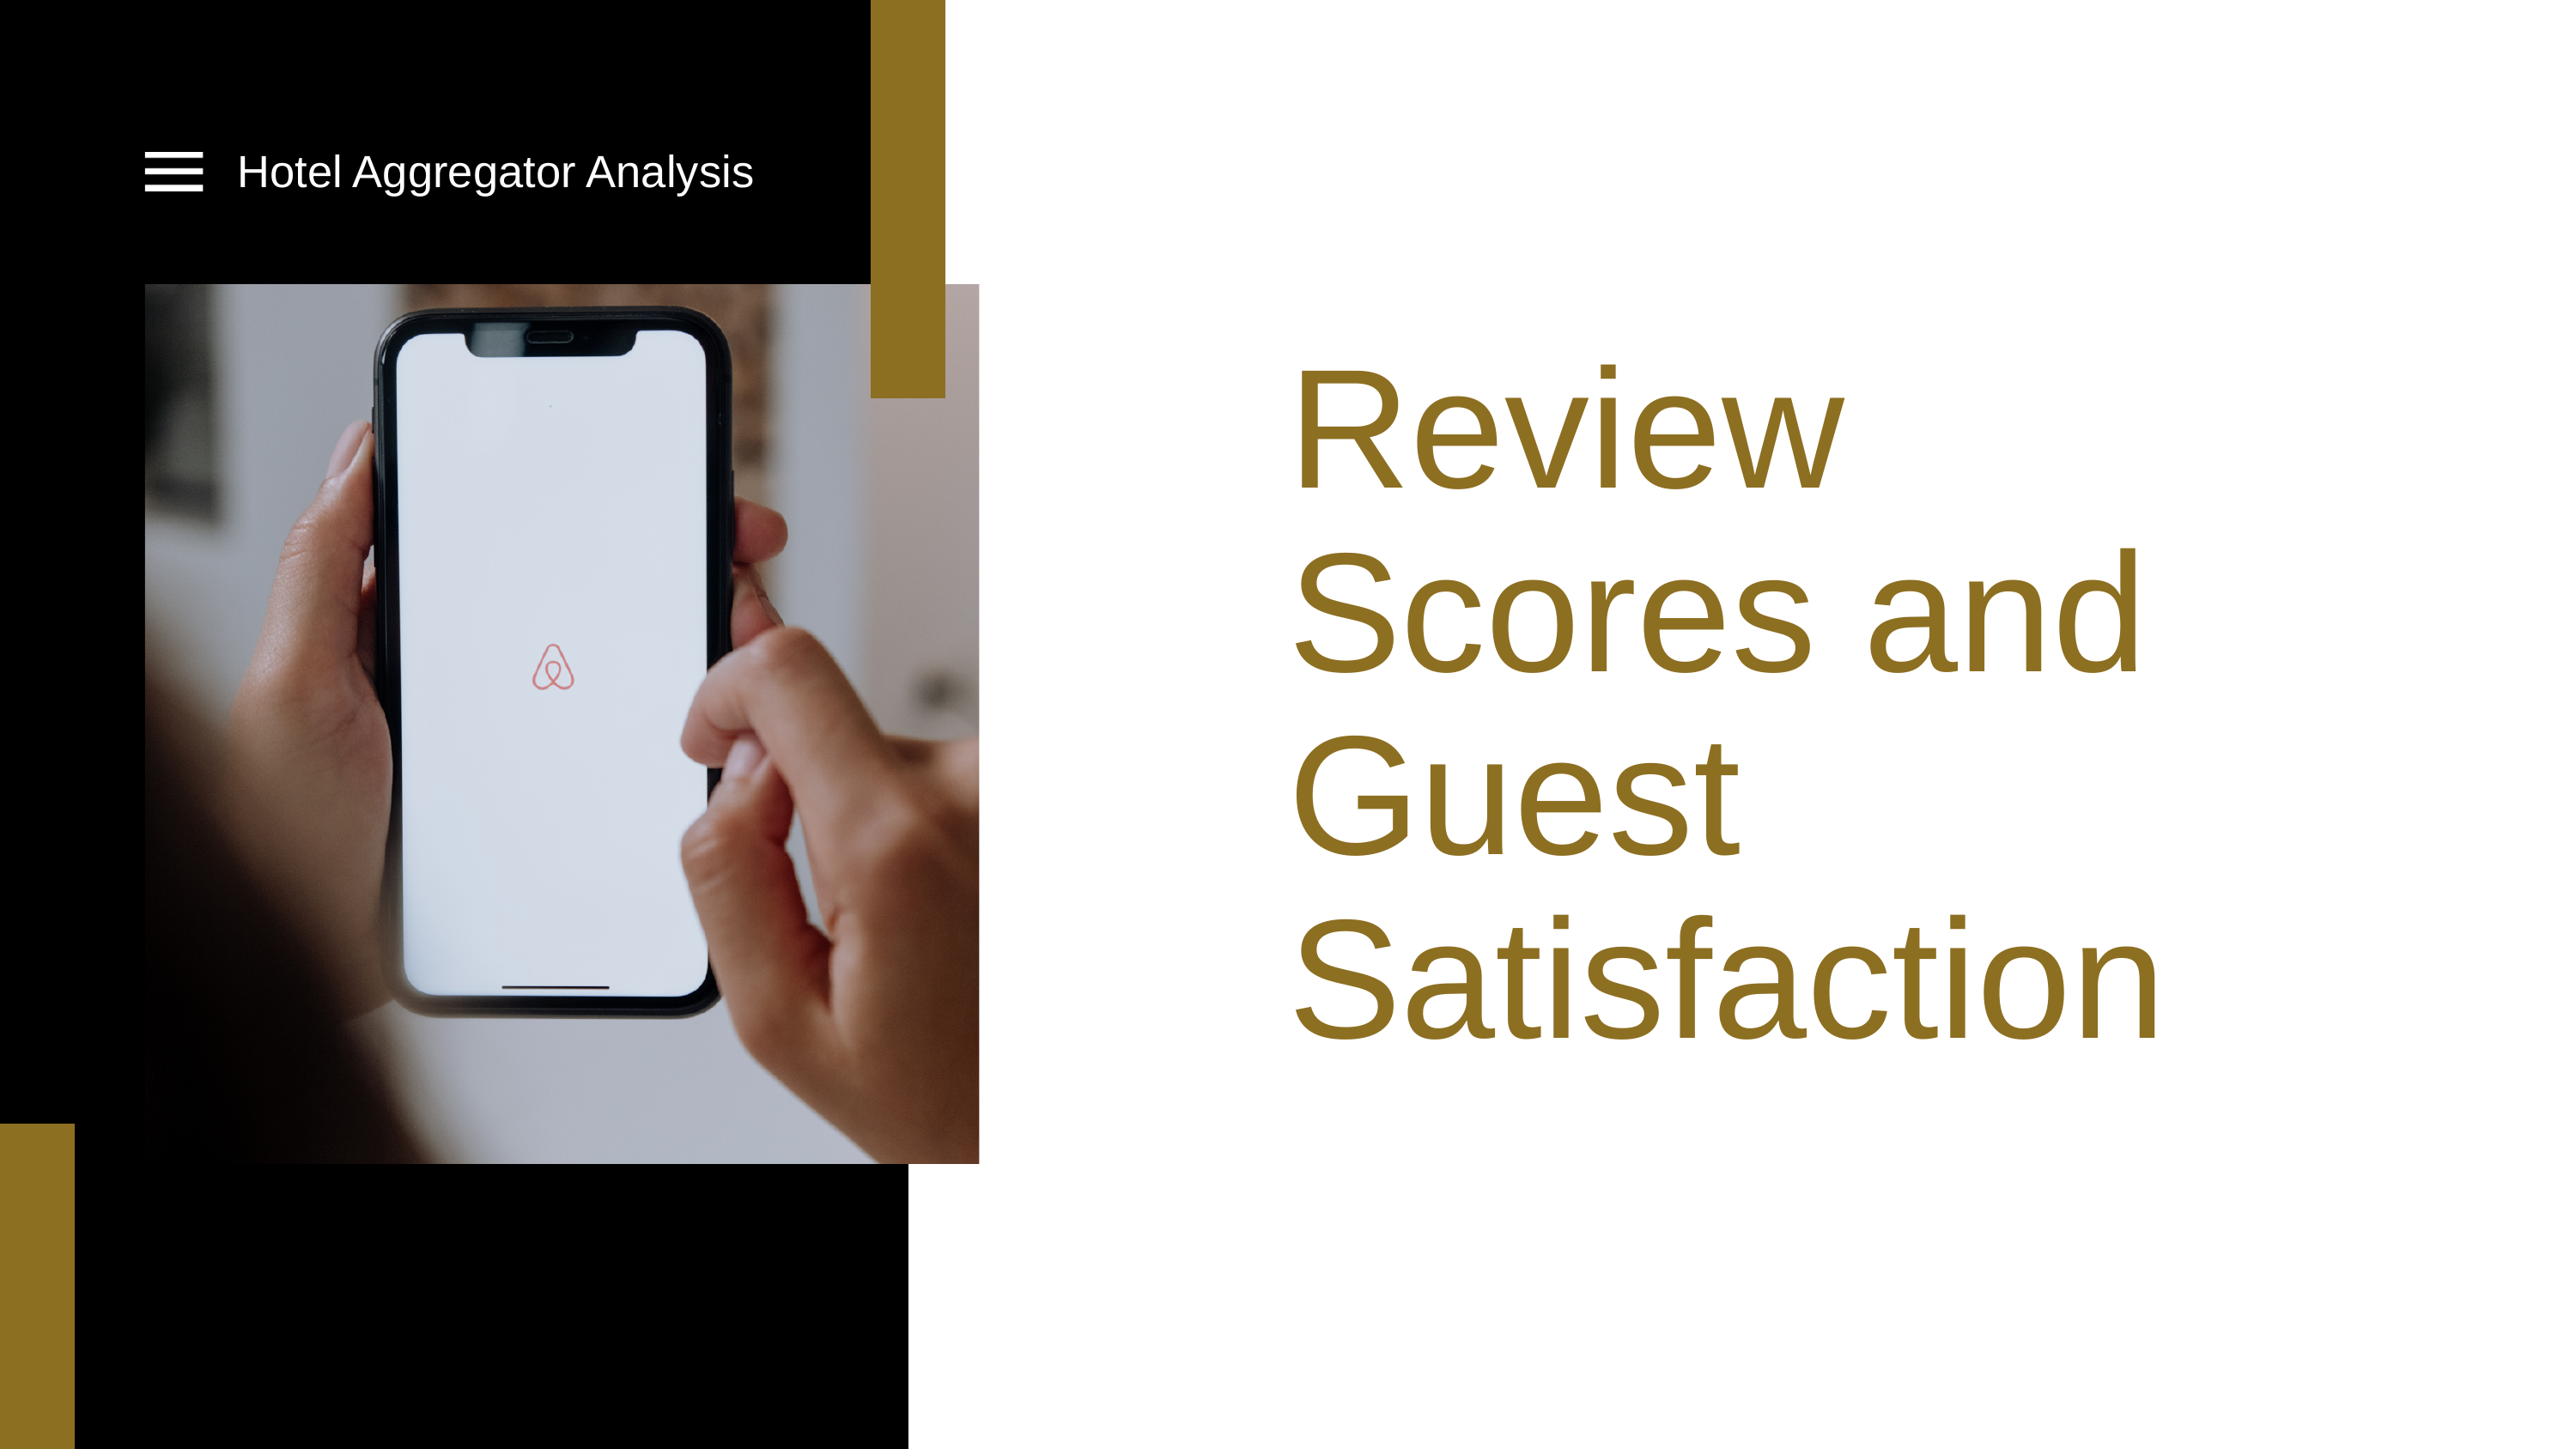

Hotel Aggregator Analysis

Review Scores and Guest Satisfaction